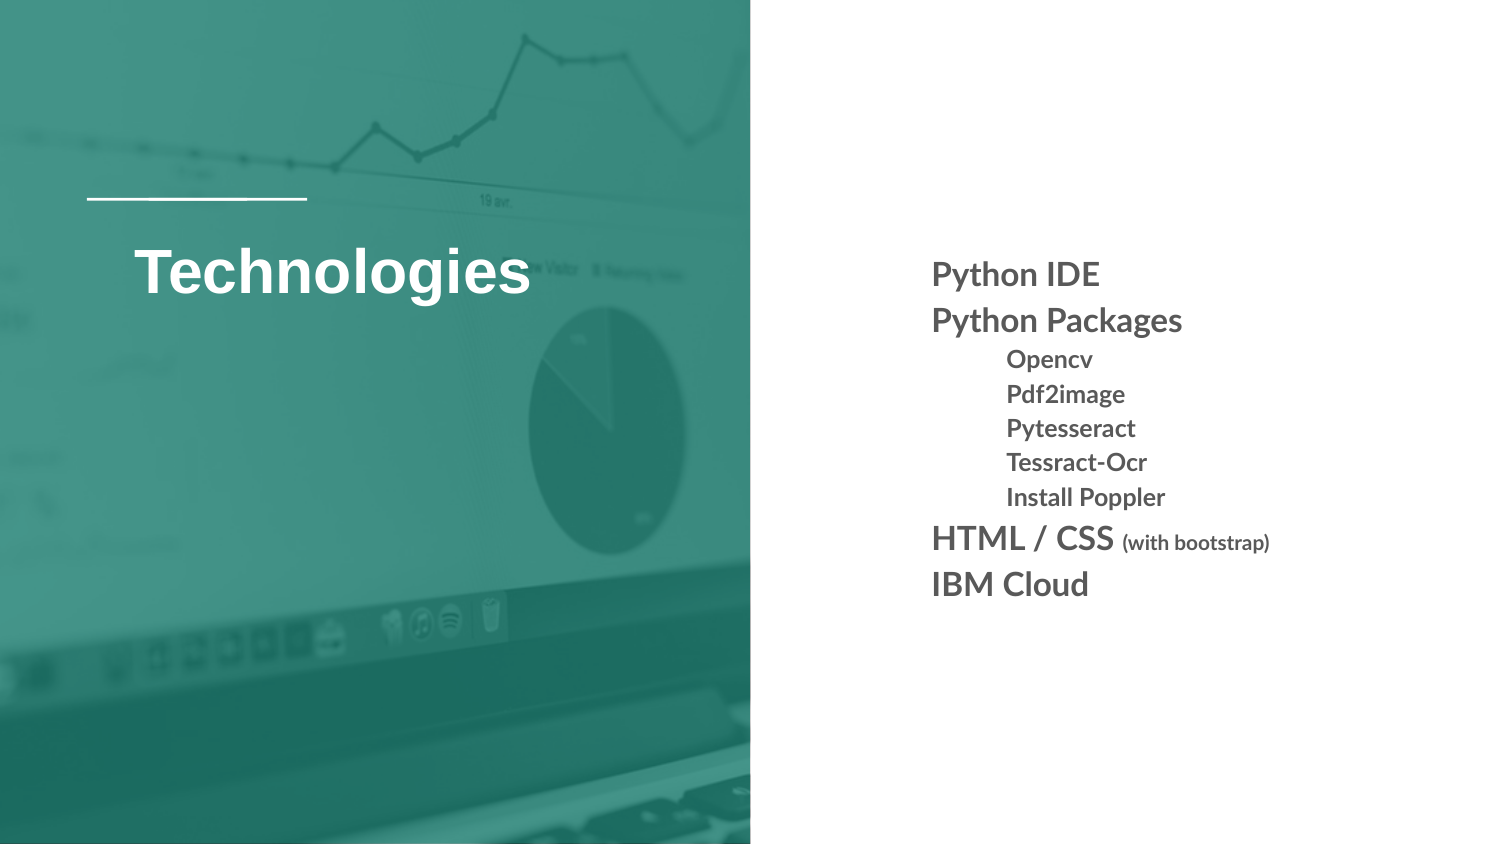

# Technologies
Python IDE
Python Packages
Opencv
Pdf2image
Pytesseract
Tessract-Ocr
Install Poppler
HTML / CSS (with bootstrap)
IBM Cloud